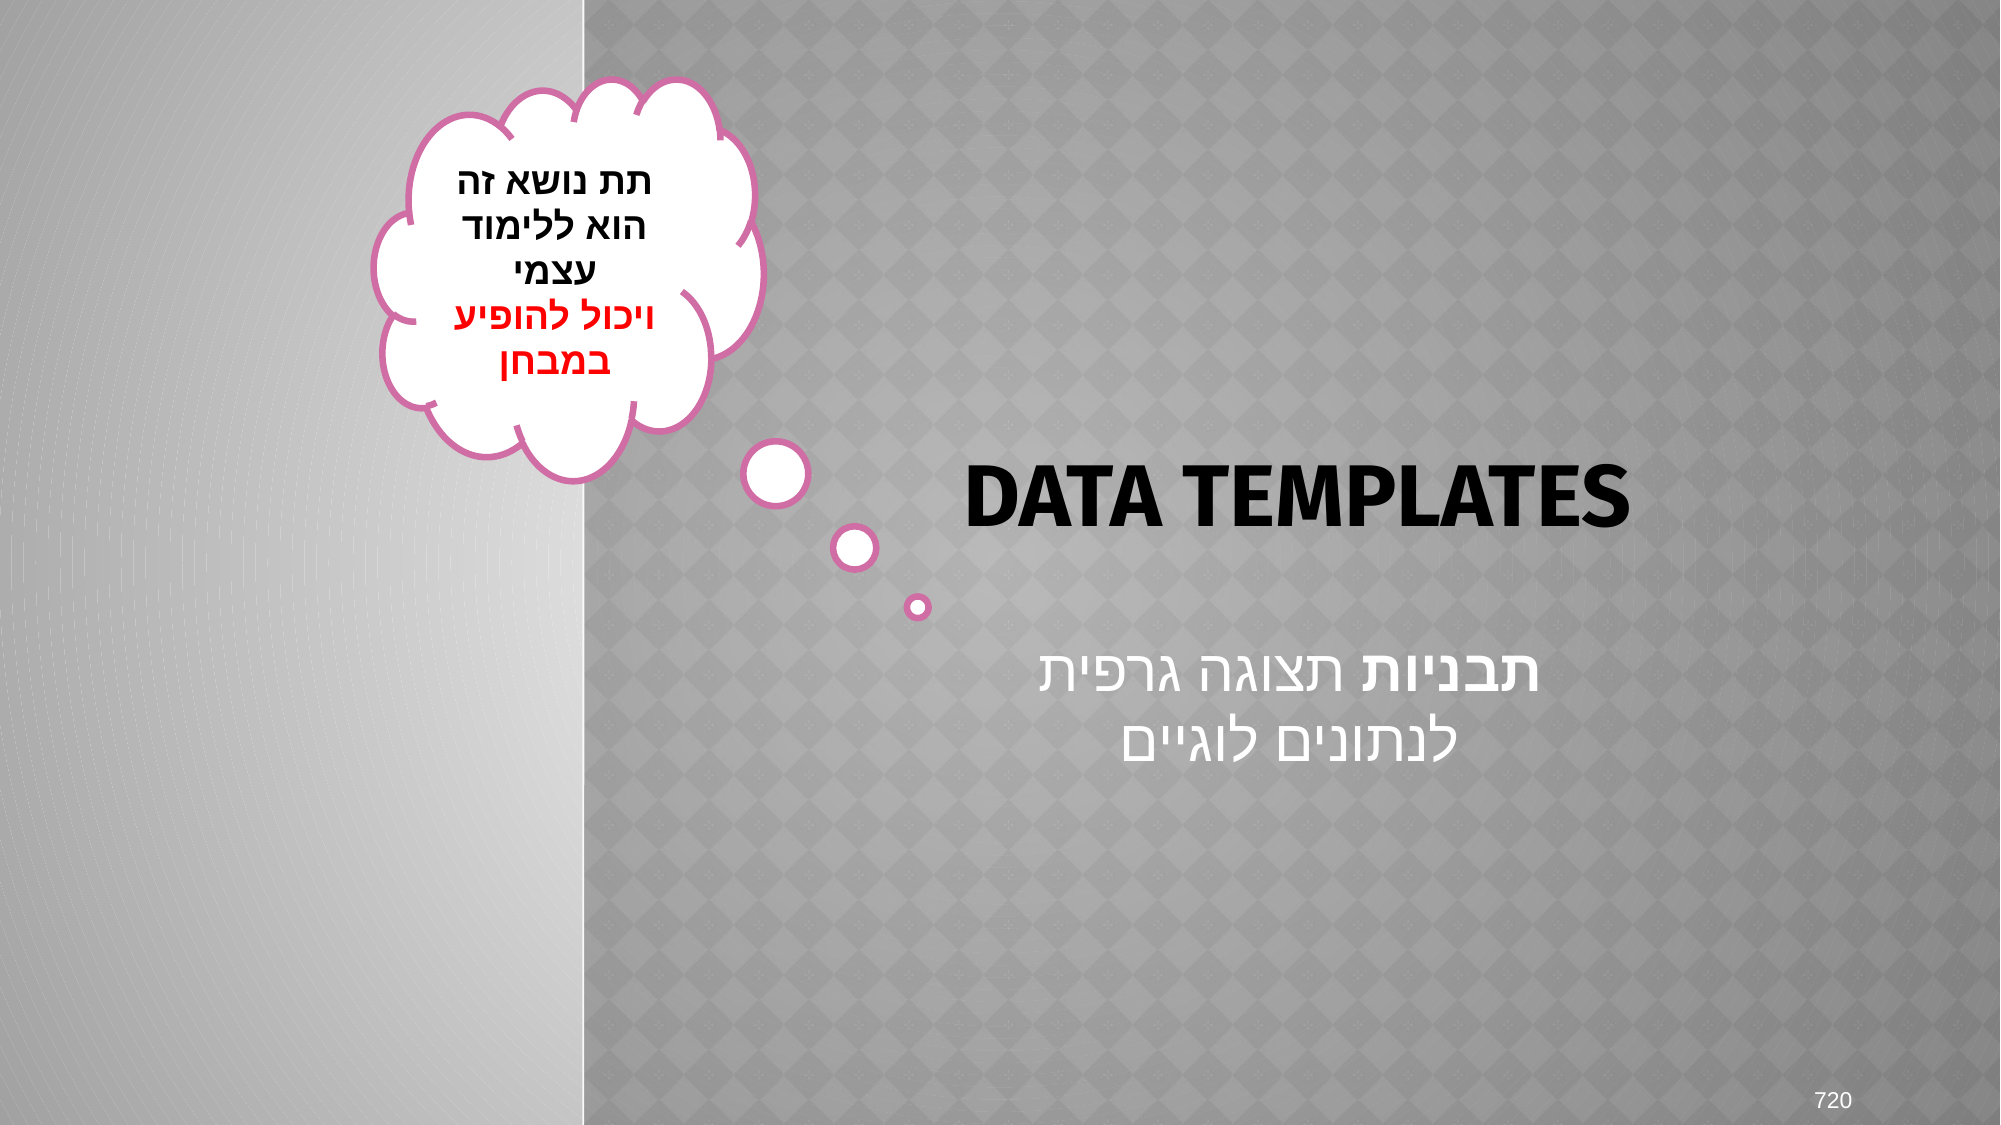

# DATA TEMPLATES
תת נושא זה הוא ללימוד עצמי
ויכול להופיע במבחן
תבניות תצוגה גרפית לנתונים לוגיים
720